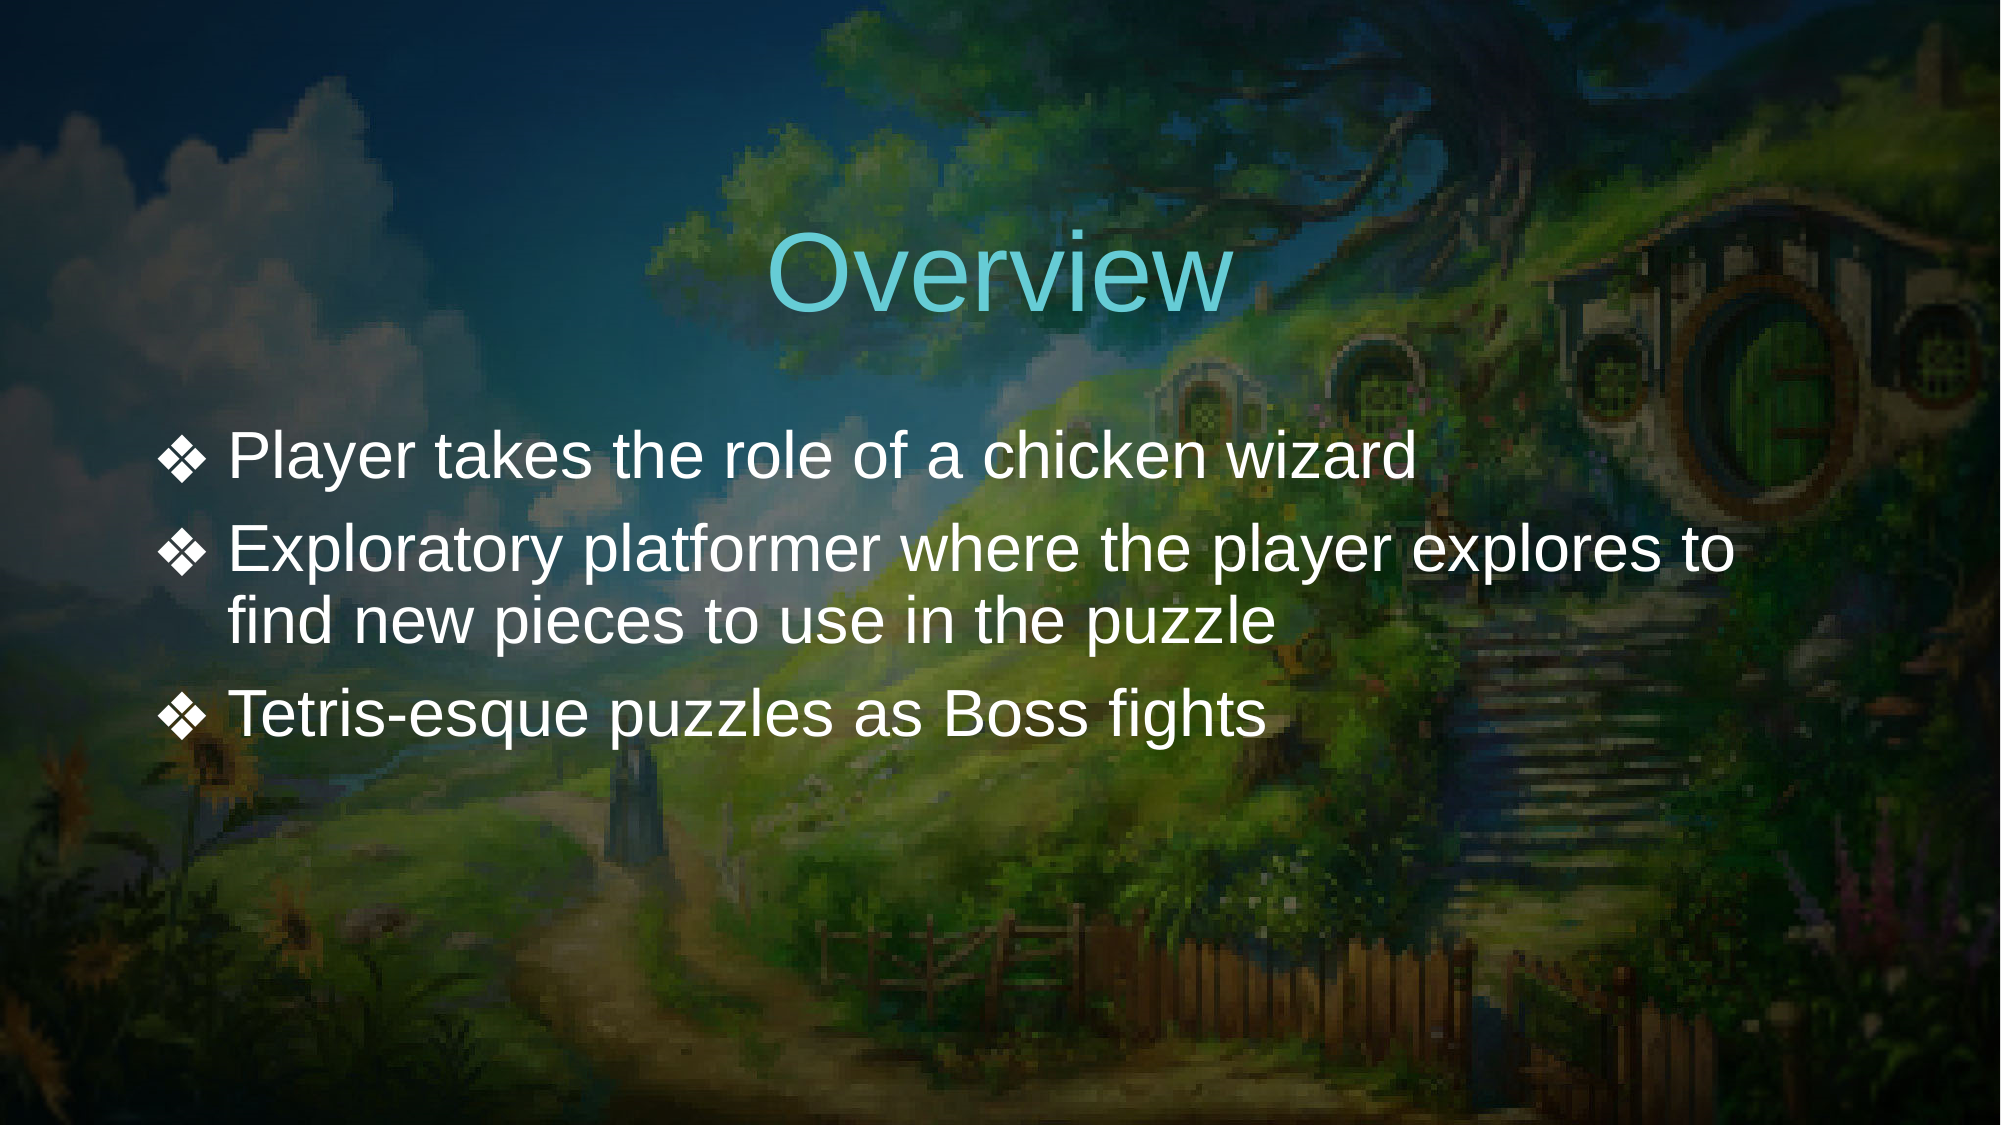

# Overview
Player takes the role of a chicken wizard
Exploratory platformer where the player explores to find new pieces to use in the puzzle
Tetris-esque puzzles as Boss fights